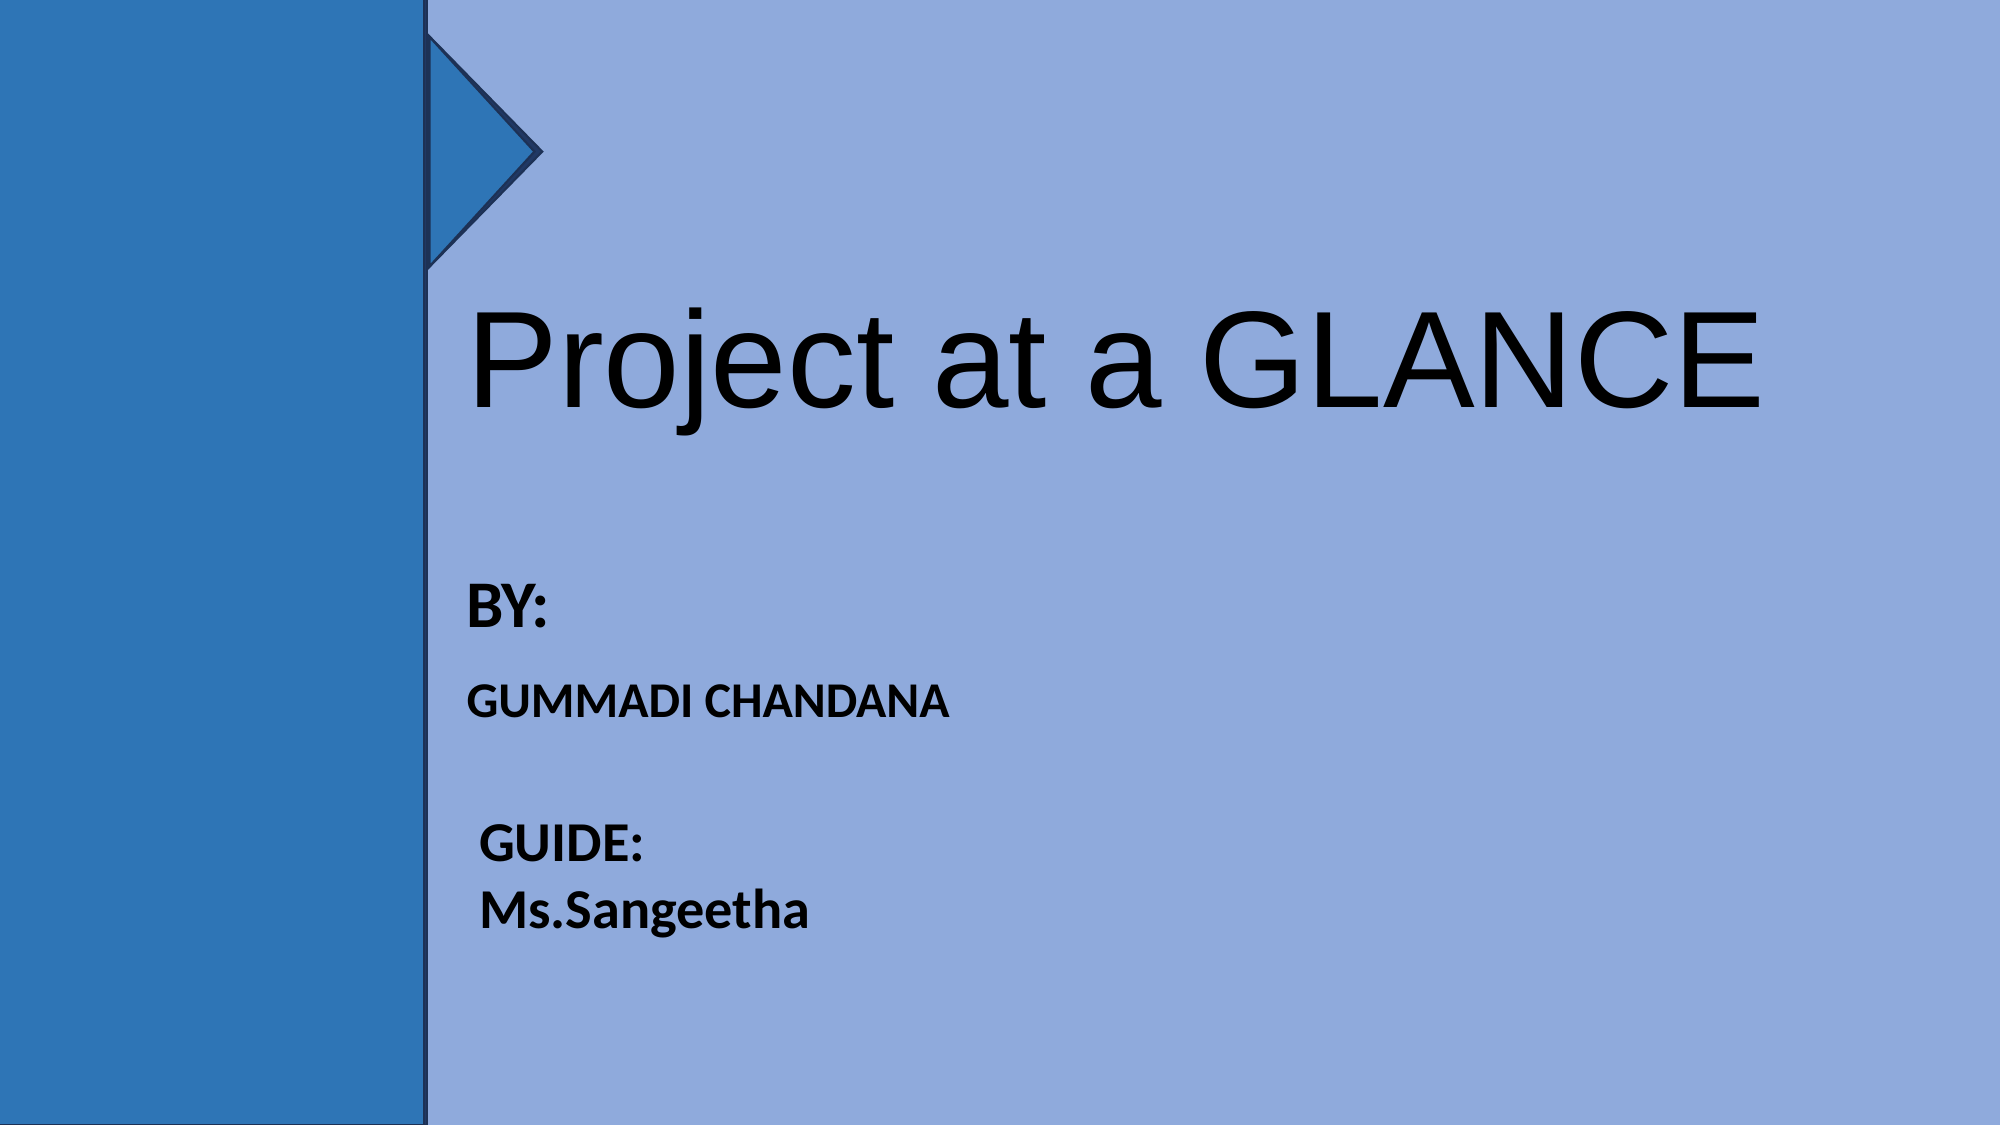

Project at a GLANCE
BY:

GUMMADI CHANDANA

GUIDE:
Ms.Sangeetha